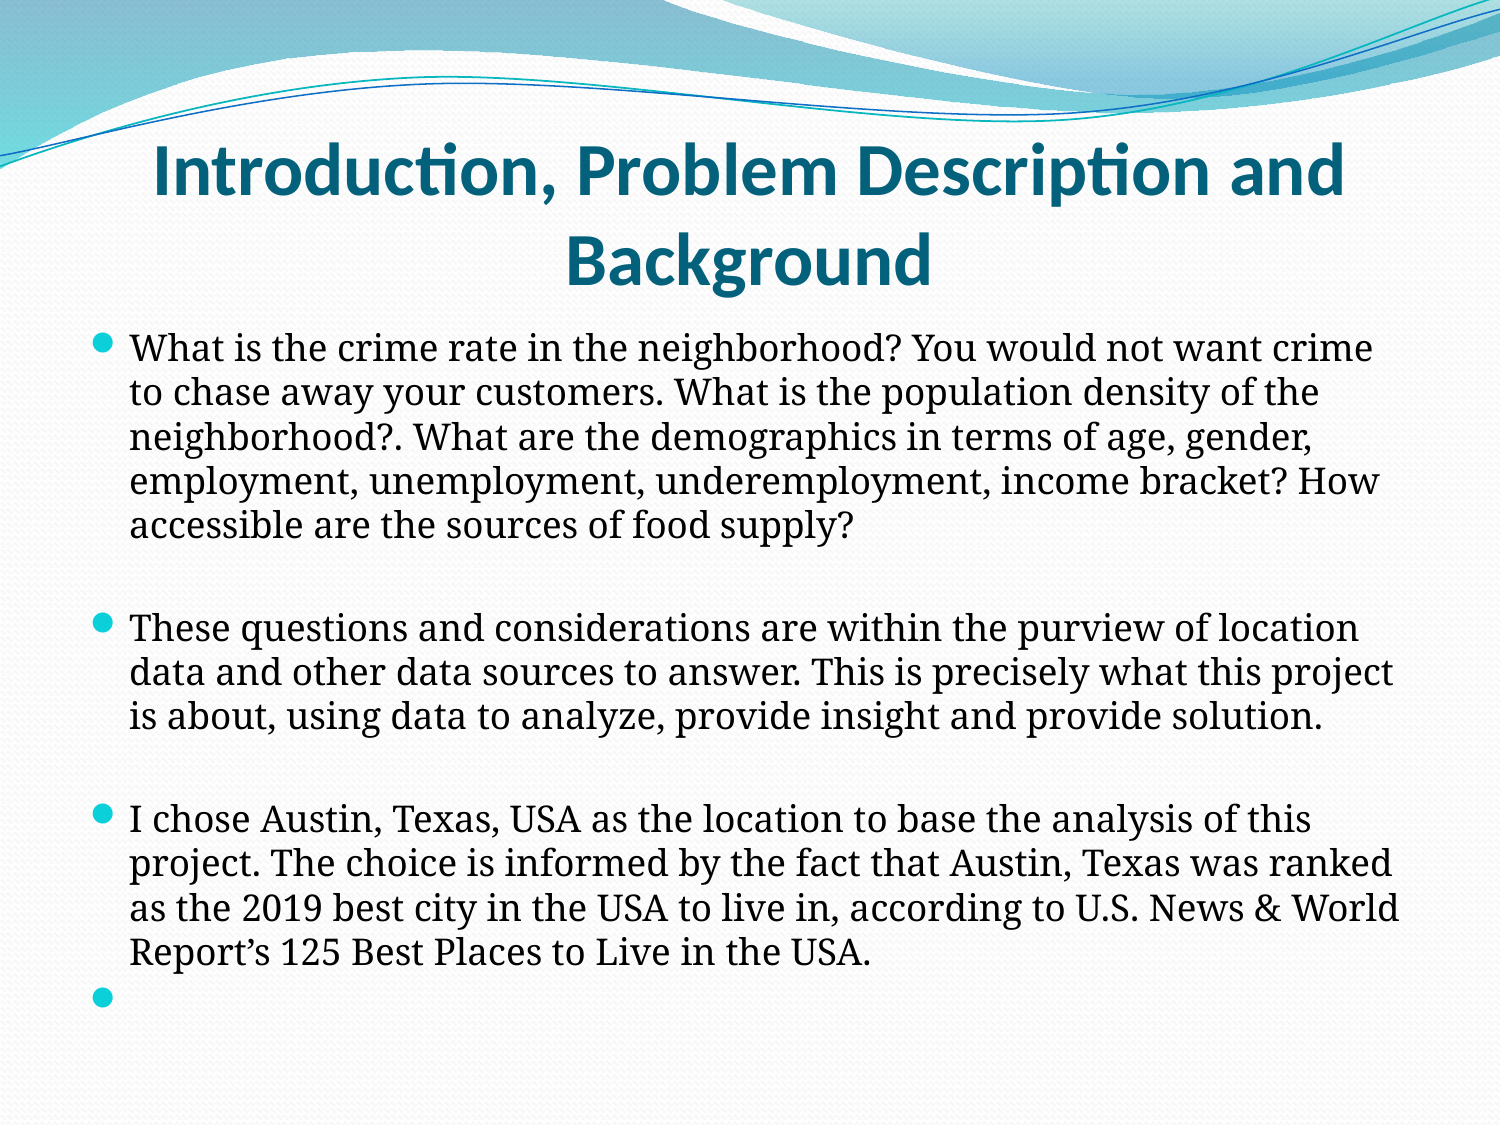

# Introduction, Problem Description and Background
What is the crime rate in the neighborhood? You would not want crime to chase away your customers. What is the population density of the neighborhood?. What are the demographics in terms of age, gender, employment, unemployment, underemployment, income bracket? How accessible are the sources of food supply?

These questions and considerations are within the purview of location data and other data sources to answer. This is precisely what this project is about, using data to analyze, provide insight and provide solution.

I chose Austin, Texas, USA as the location to base the analysis of this project. The choice is informed by the fact that Austin, Texas was ranked as the 2019 best city in the USA to live in, according to U.S. News & World Report’s 125 Best Places to Live in the USA.